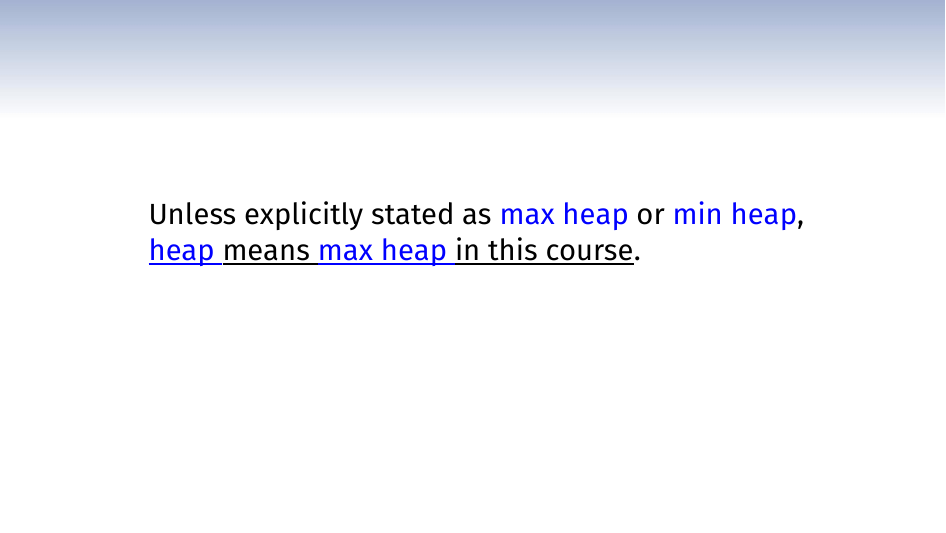

Unless explicitly stated as max heap or min heap,
heap means max heap in this course.